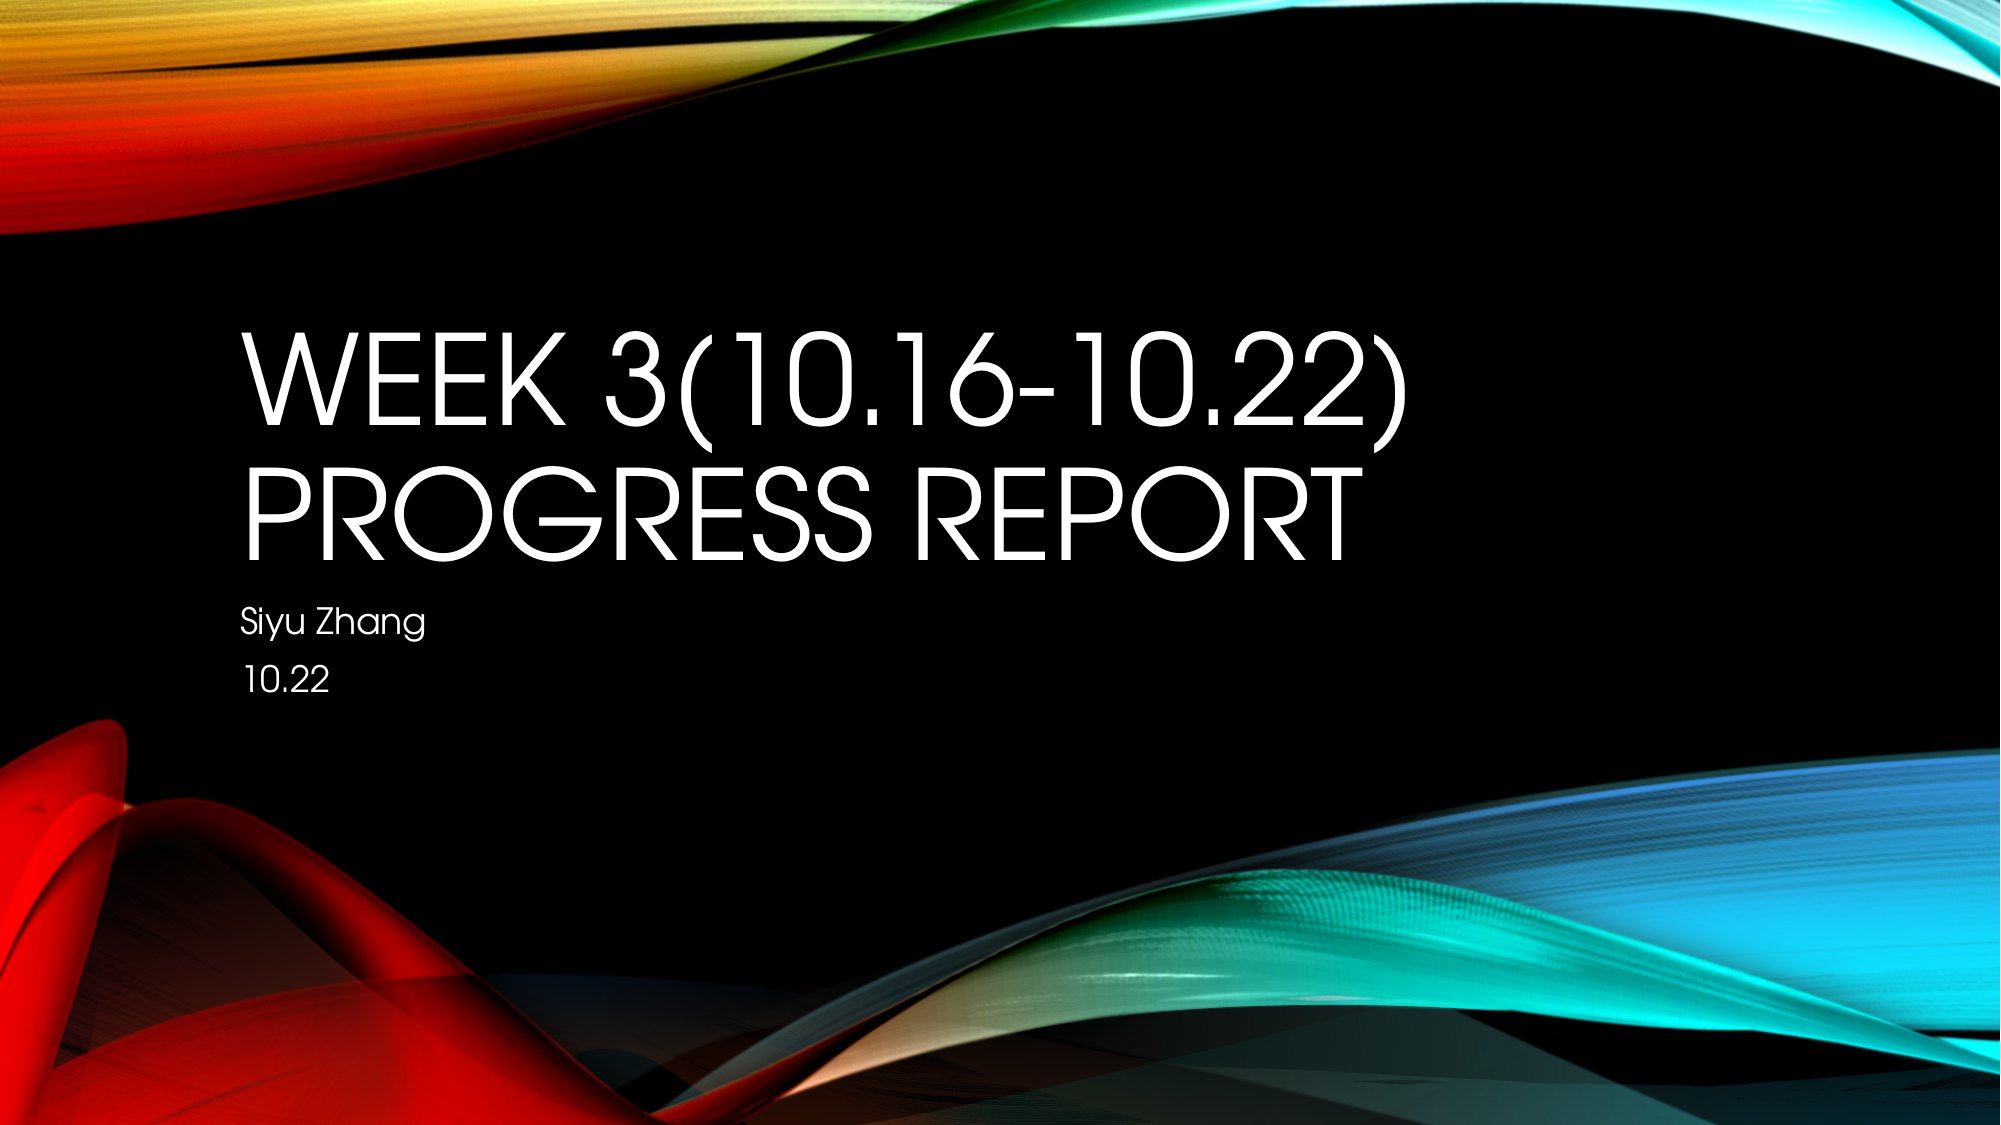

# Week 3(10.16-10.22) Progress Report
Siyu Zhang
10.22